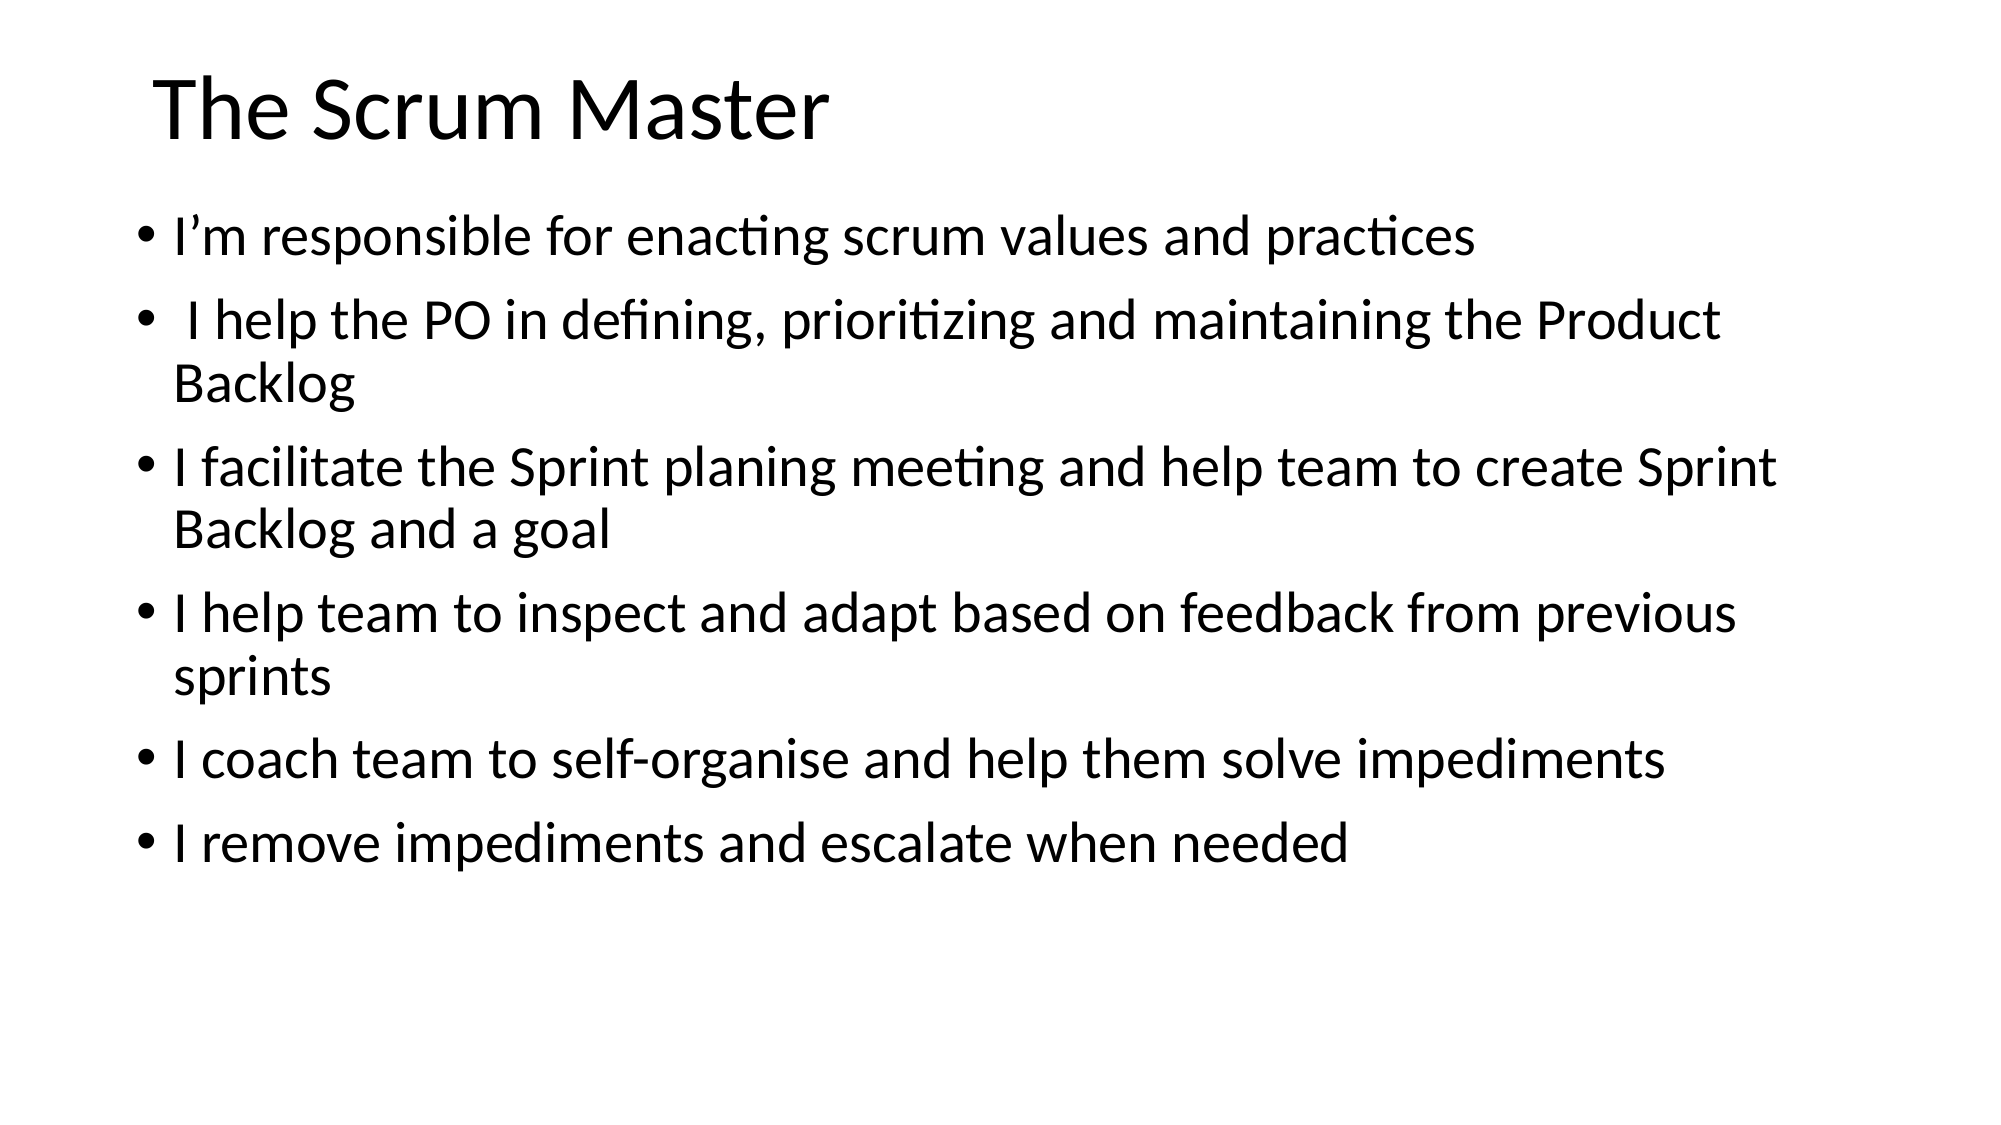

# The Scrum Master
I’m responsible for enacting scrum values and practices
 I help the PO in defining, prioritizing and maintaining the Product Backlog
I facilitate the Sprint planing meeting and help team to create Sprint Backlog and a goal
I help team to inspect and adapt based on feedback from previous sprints
I coach team to self-organise and help them solve impediments
I remove impediments and escalate when needed